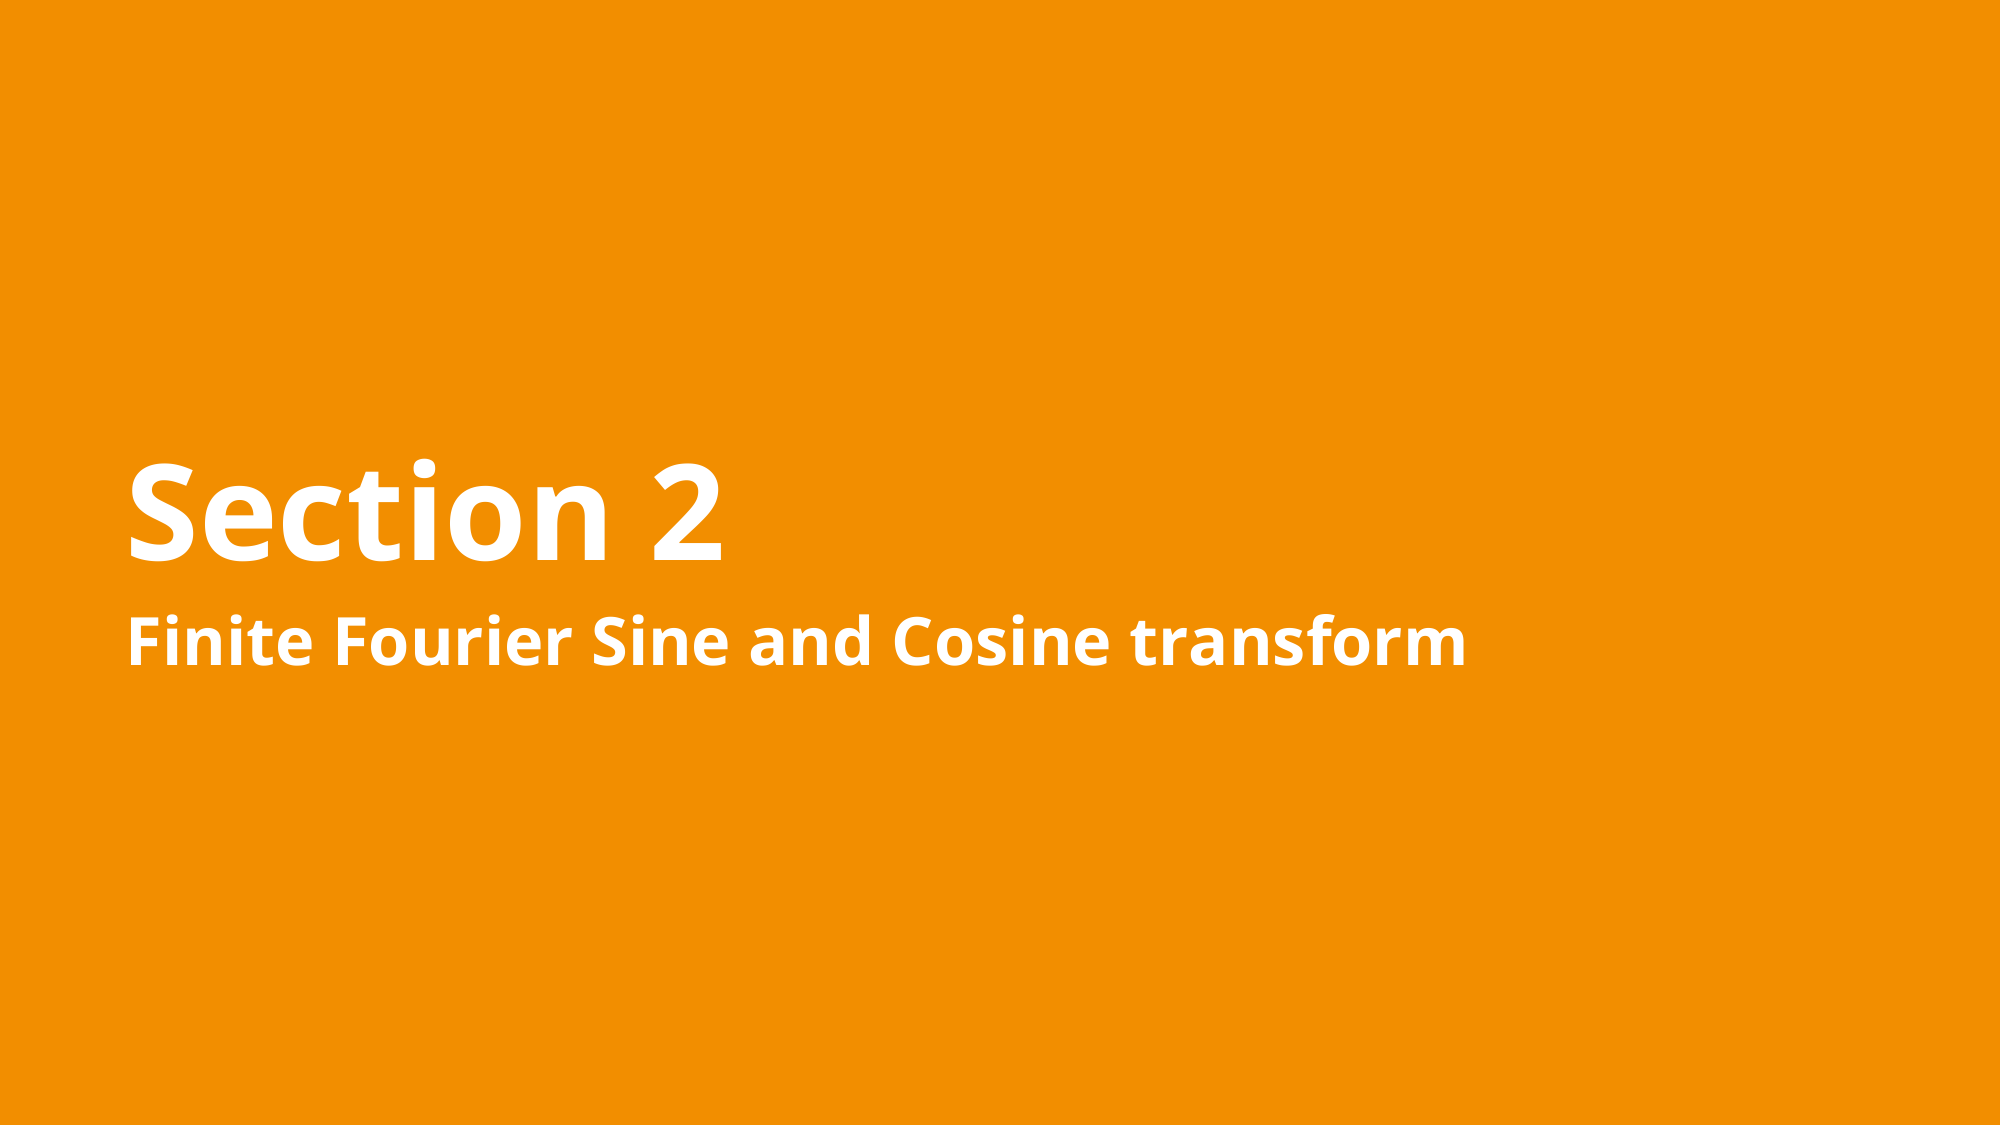

Section 2
Finite Fourier Sine and Cosine transform